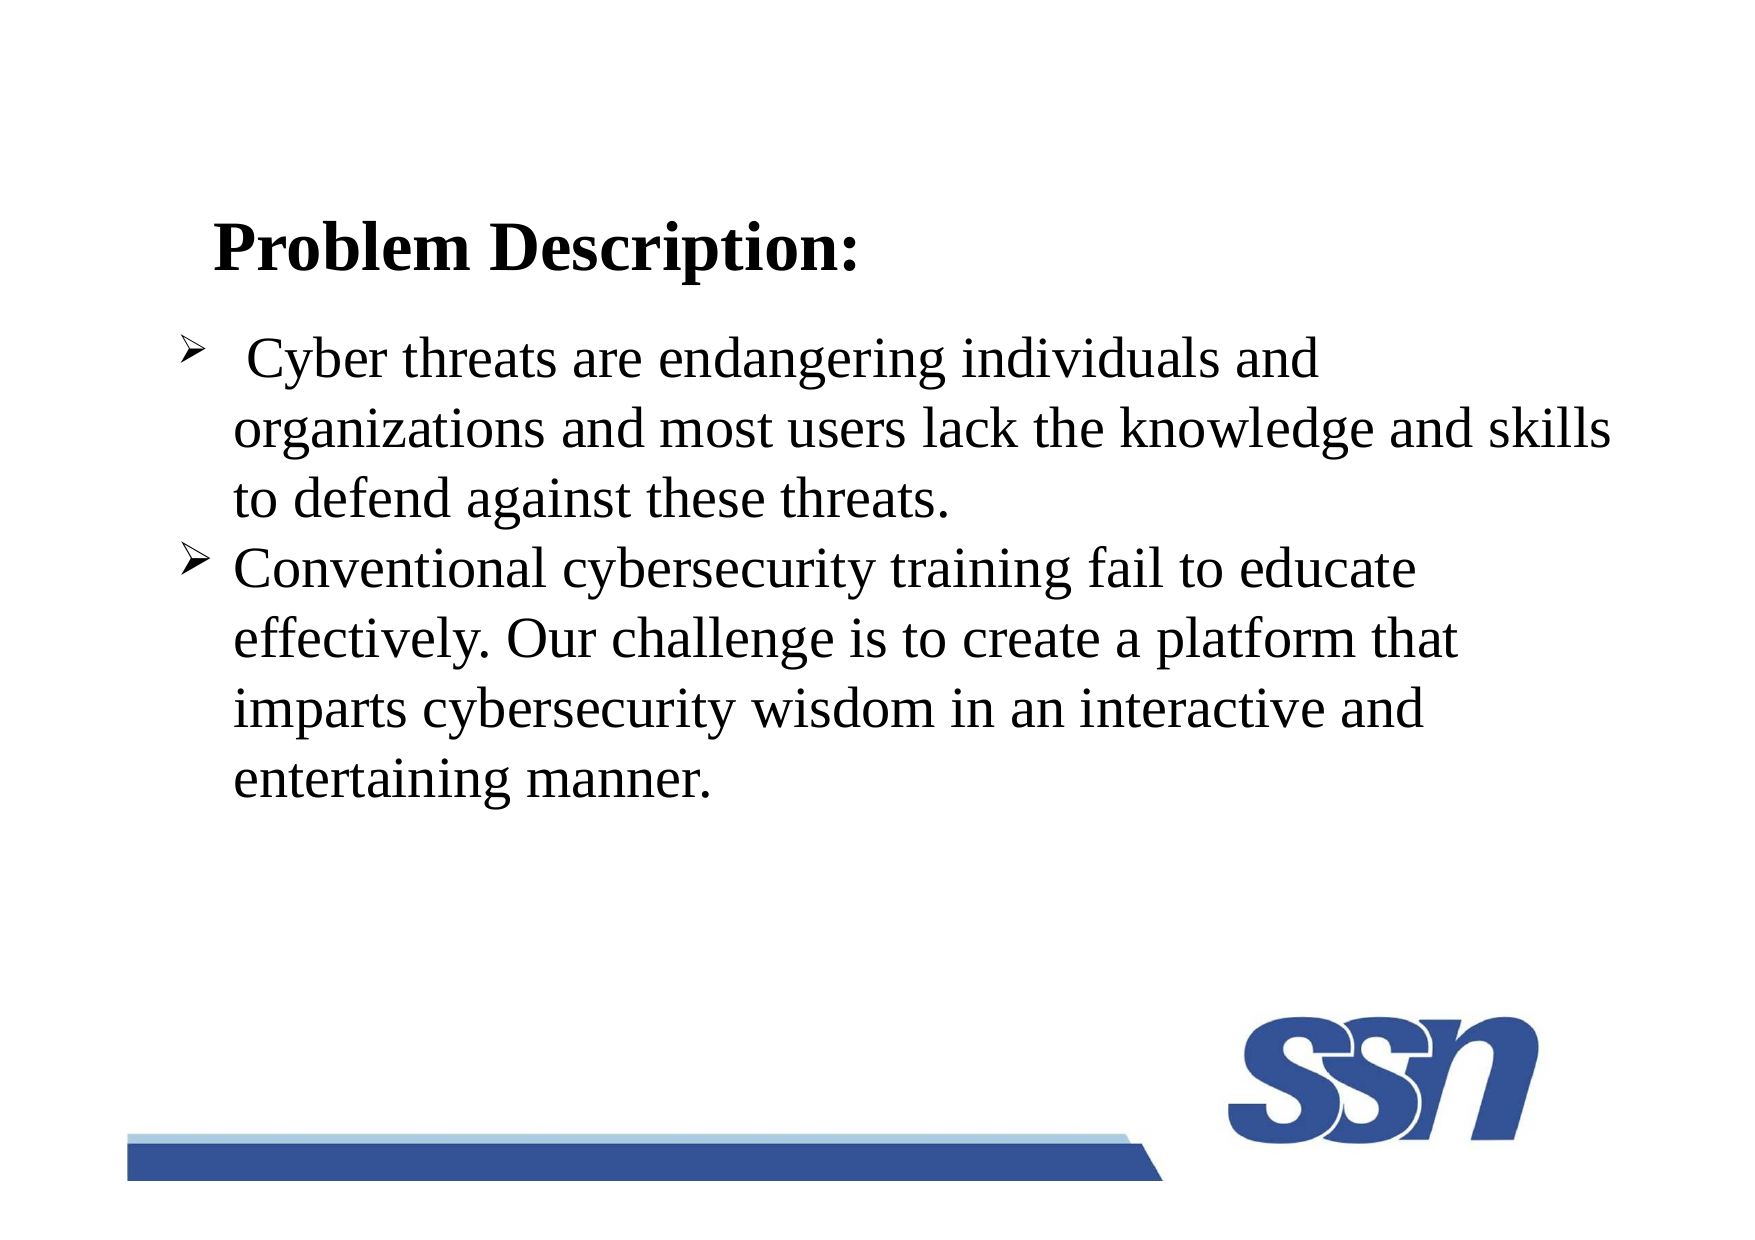

# Problem Description:
 Cyber threats are endangering individuals and organizations and most users lack the knowledge and skills to defend against these threats.
Conventional cybersecurity training fail to educate effectively. Our challenge is to create a platform that imparts cybersecurity wisdom in an interactive and entertaining manner.